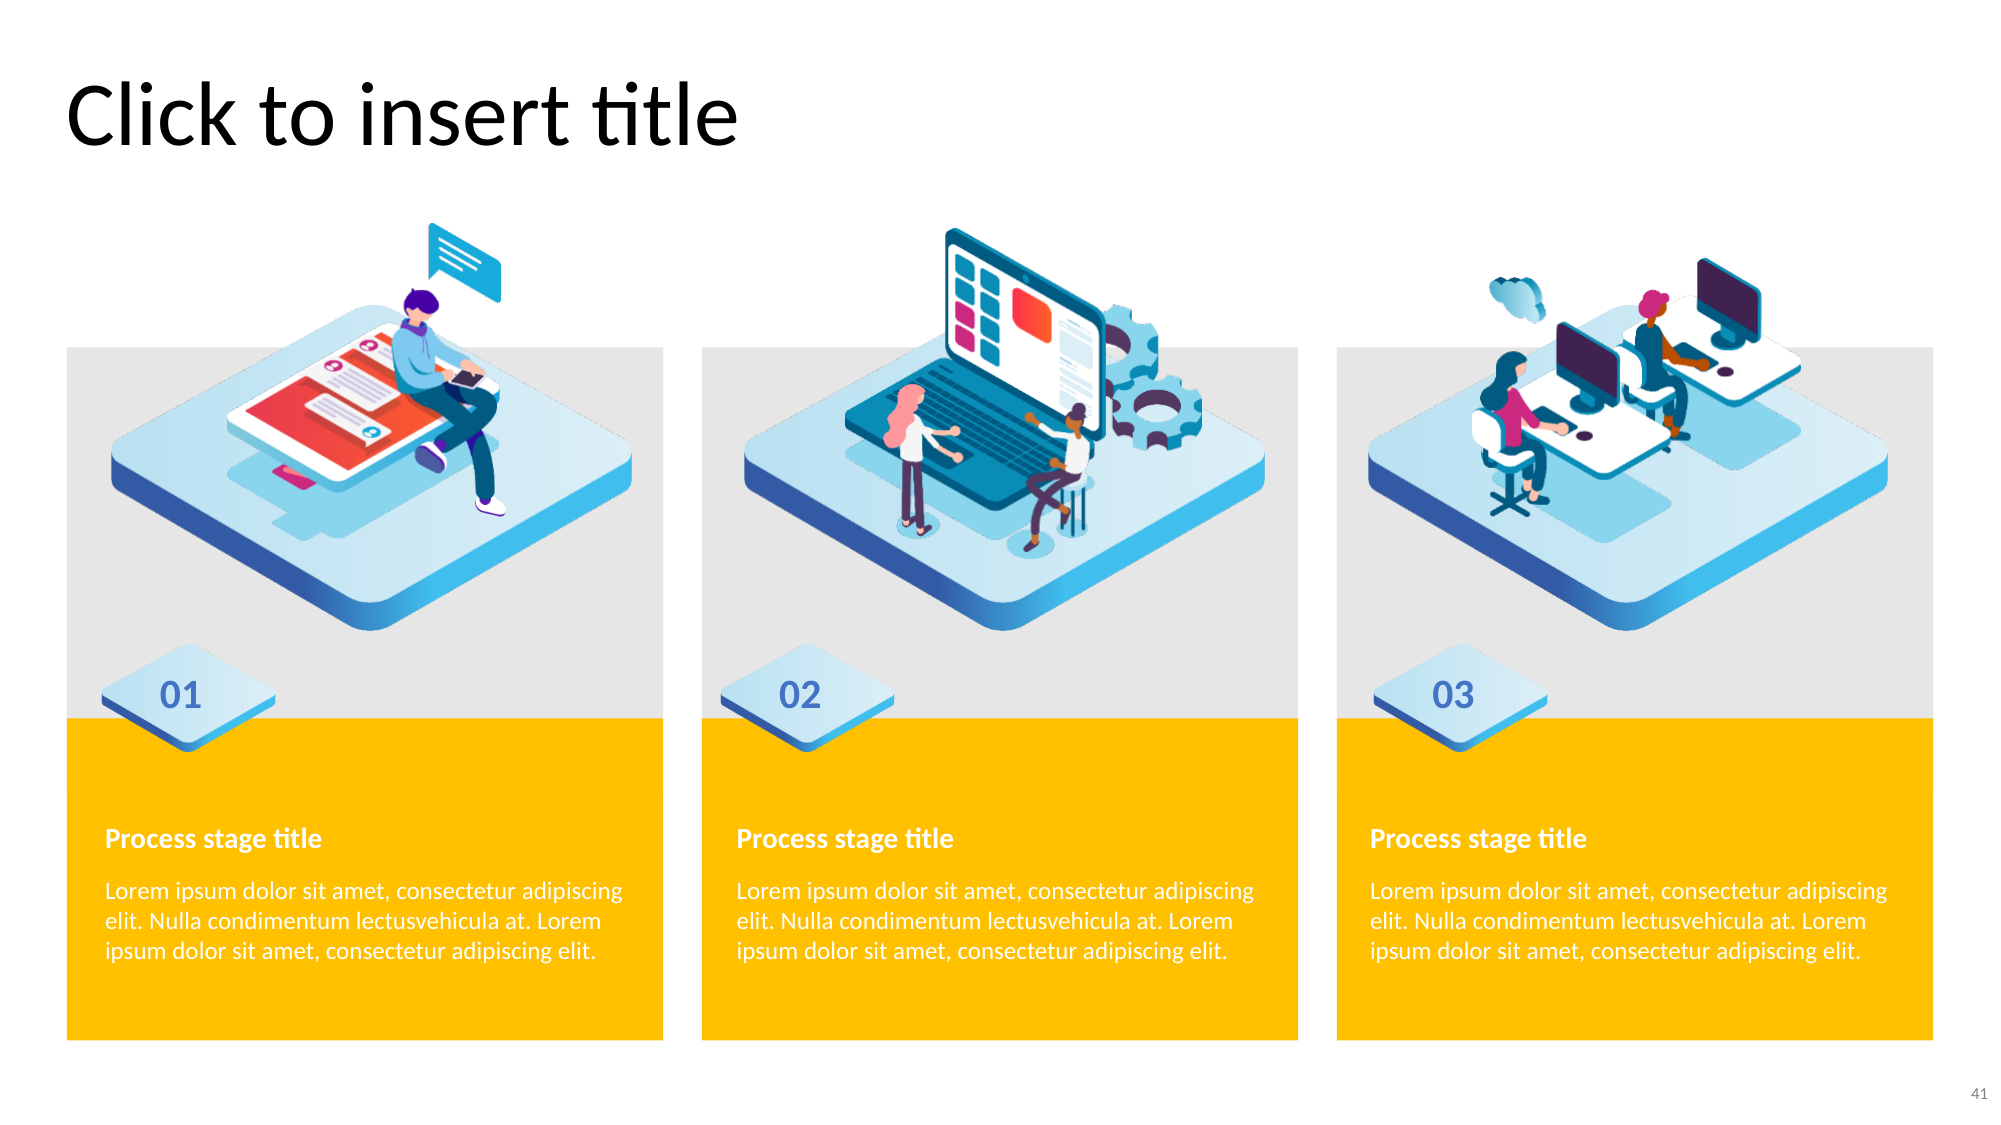

# Click to insert title
Process stage title
Lorem ipsum dolor sit amet, consectetur adipiscing elit. Nulla condimentum lectusvehicula at. Lorem ipsum dolor sit amet, consectetur adipiscing elit.
Process stage title
Lorem ipsum dolor sit amet, consectetur adipiscing elit. Nulla condimentum lectusvehicula at. Lorem ipsum dolor sit amet, consectetur adipiscing elit.
Process stage title
Lorem ipsum dolor sit amet, consectetur adipiscing elit. Nulla condimentum lectusvehicula at. Lorem ipsum dolor sit amet, consectetur adipiscing elit.